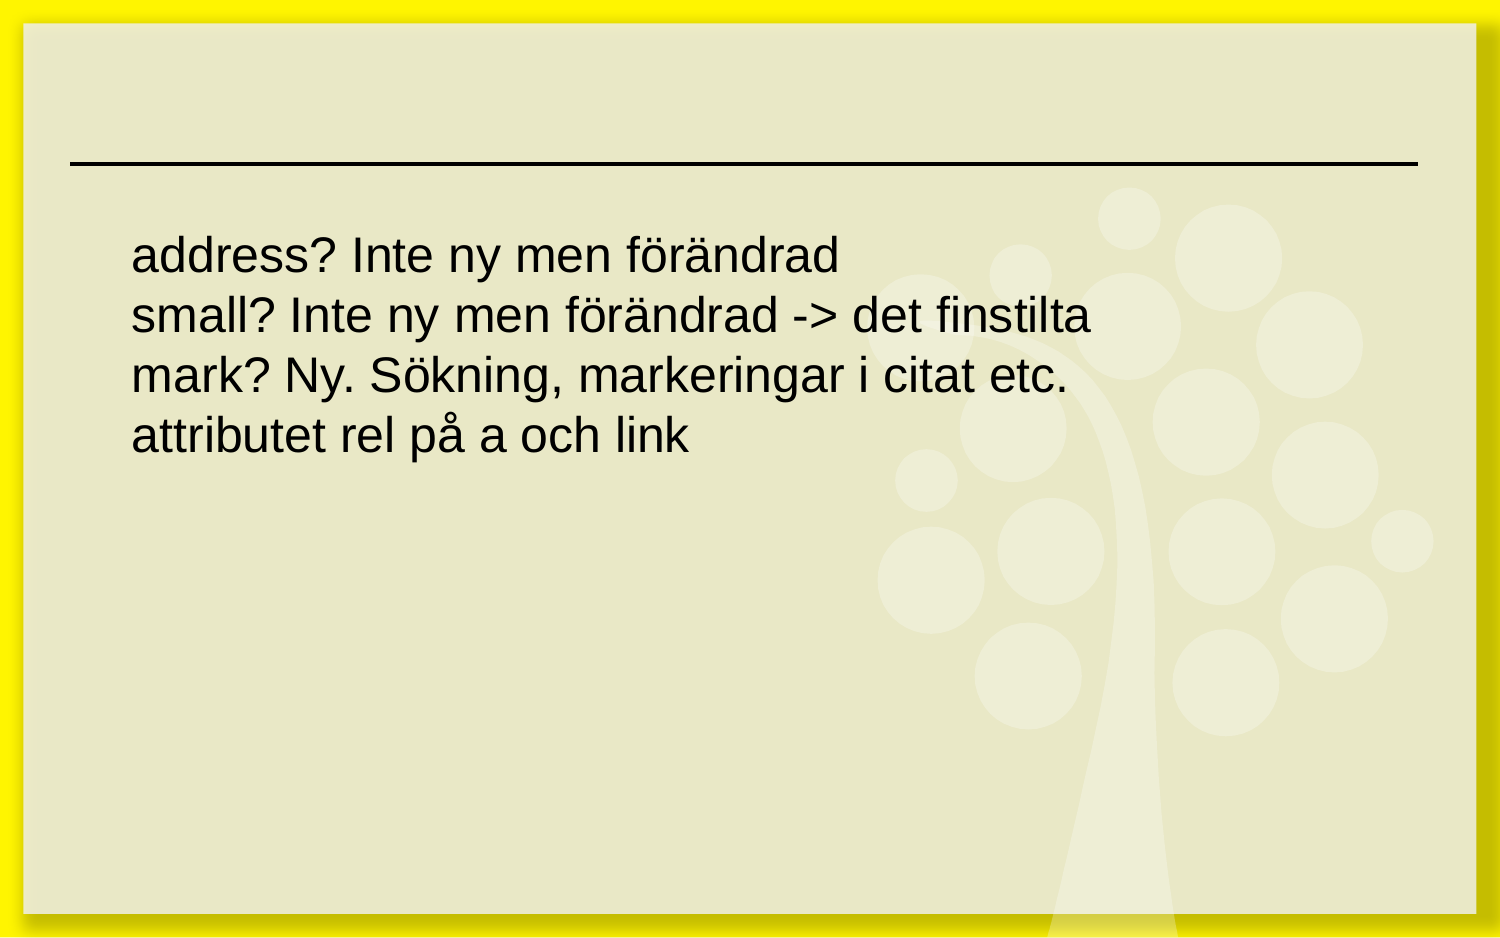

#
address? Inte ny men förändrad
small? Inte ny men förändrad -> det finstilta
mark? Ny. Sökning, markeringar i citat etc.
attributet rel på a och link